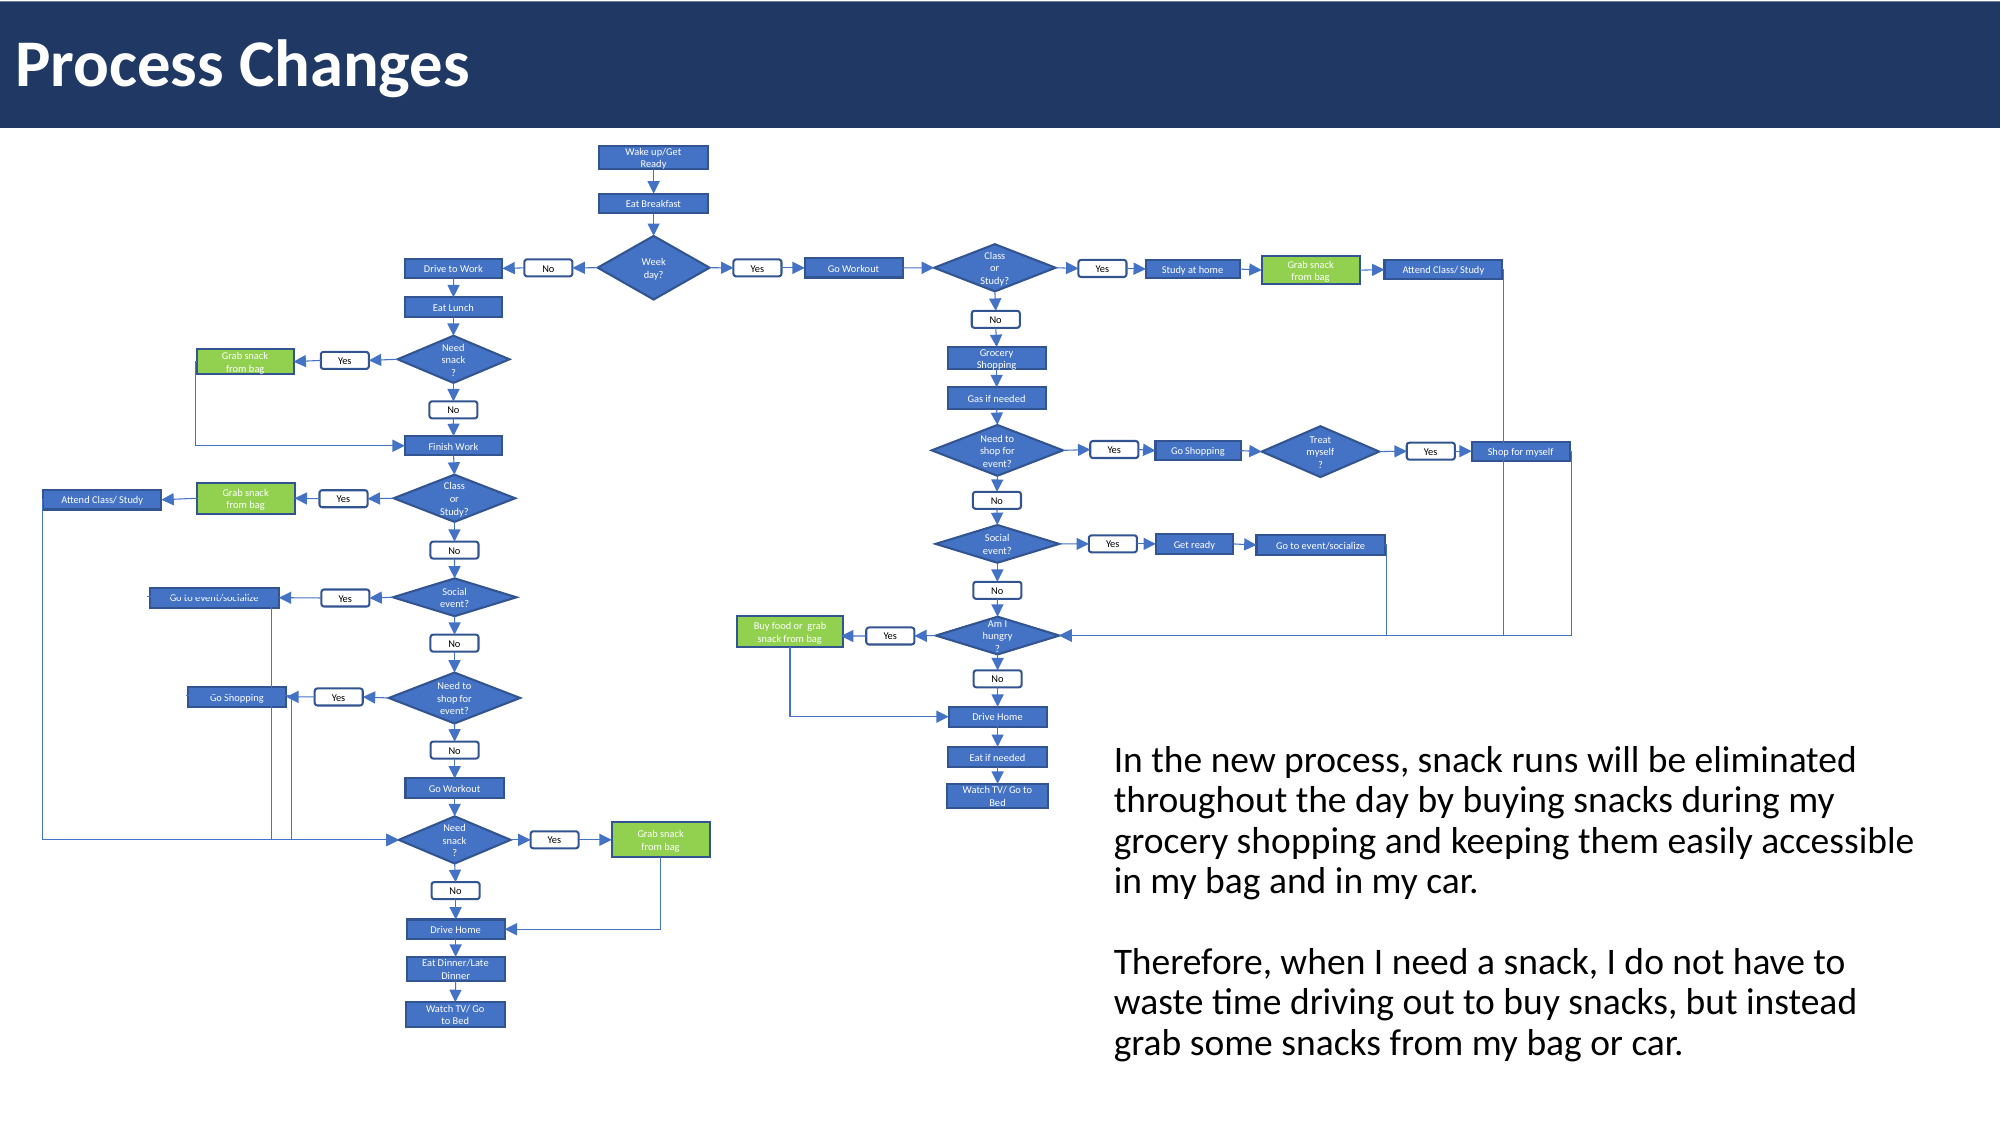

Process Changes
Wake up/Get Ready
Eat Breakfast
Weekday?
Class or Study?
Grab snack from bag
Go Workout
Drive to Work
No
Yes
Study at home
Yes
Attend Class/ Study
Eat Lunch
No
Needsnack?
Grocery Shopping
Grab snack from bag
Yes
Gas if needed
No
Need to shop for event?
Treat myself?
Finish Work
Yes
Go Shopping
Shop for myself
Yes
Class or Study?
Grab snack from bag
Attend Class/ Study
Yes
No
Social event?
Get ready
Go to event/socialize
Yes
No
Social event?
No
Go to event/socialize
Yes
Buy food or  grab snack from bag
Am I hungry?
Yes
No
No
Need to shop for event?
Go Shopping
Yes
Drive Home
In the new process, snack runs will be eliminated throughout the day by buying snacks during my grocery shopping and keeping them easily accessible in my bag and in my car.

Therefore, when I need a snack, I do not have to waste time driving out to buy snacks, but instead grab some snacks from my bag or car.
No
Eat if needed
Go Workout
Watch TV/ Go to Bed
Needsnack?
Grab snack from bag
Yes
No
Drive Home
Eat Dinner/Late Dinner
Watch TV/ Go to Bed